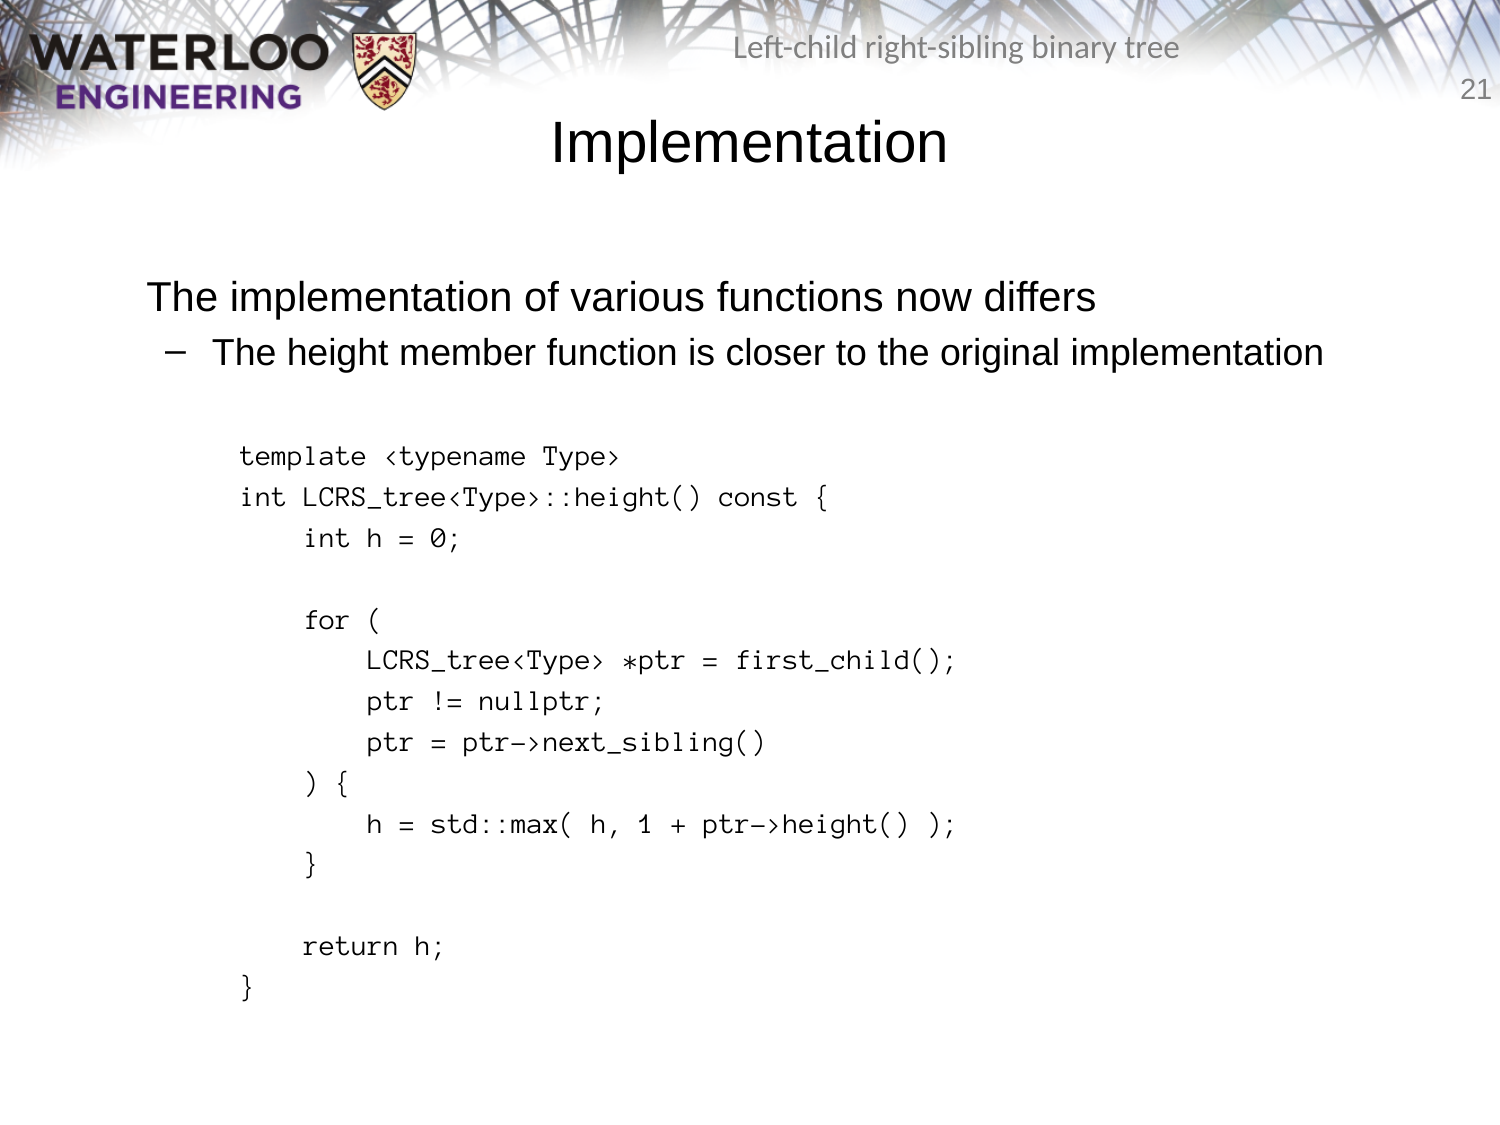

# Implementation
	The implementation of various functions now differs
The height member function is closer to the original implementation

template <typename Type>
int LCRS_tree<Type>::height() const {
    int h = 0;

    for (
        LCRS_tree<Type> *ptr = first_child();
        ptr != nullptr;
        ptr = ptr->next_sibling()
    ) {
        h = std::max( h, 1 + ptr->height() );
    }

    return h;
}